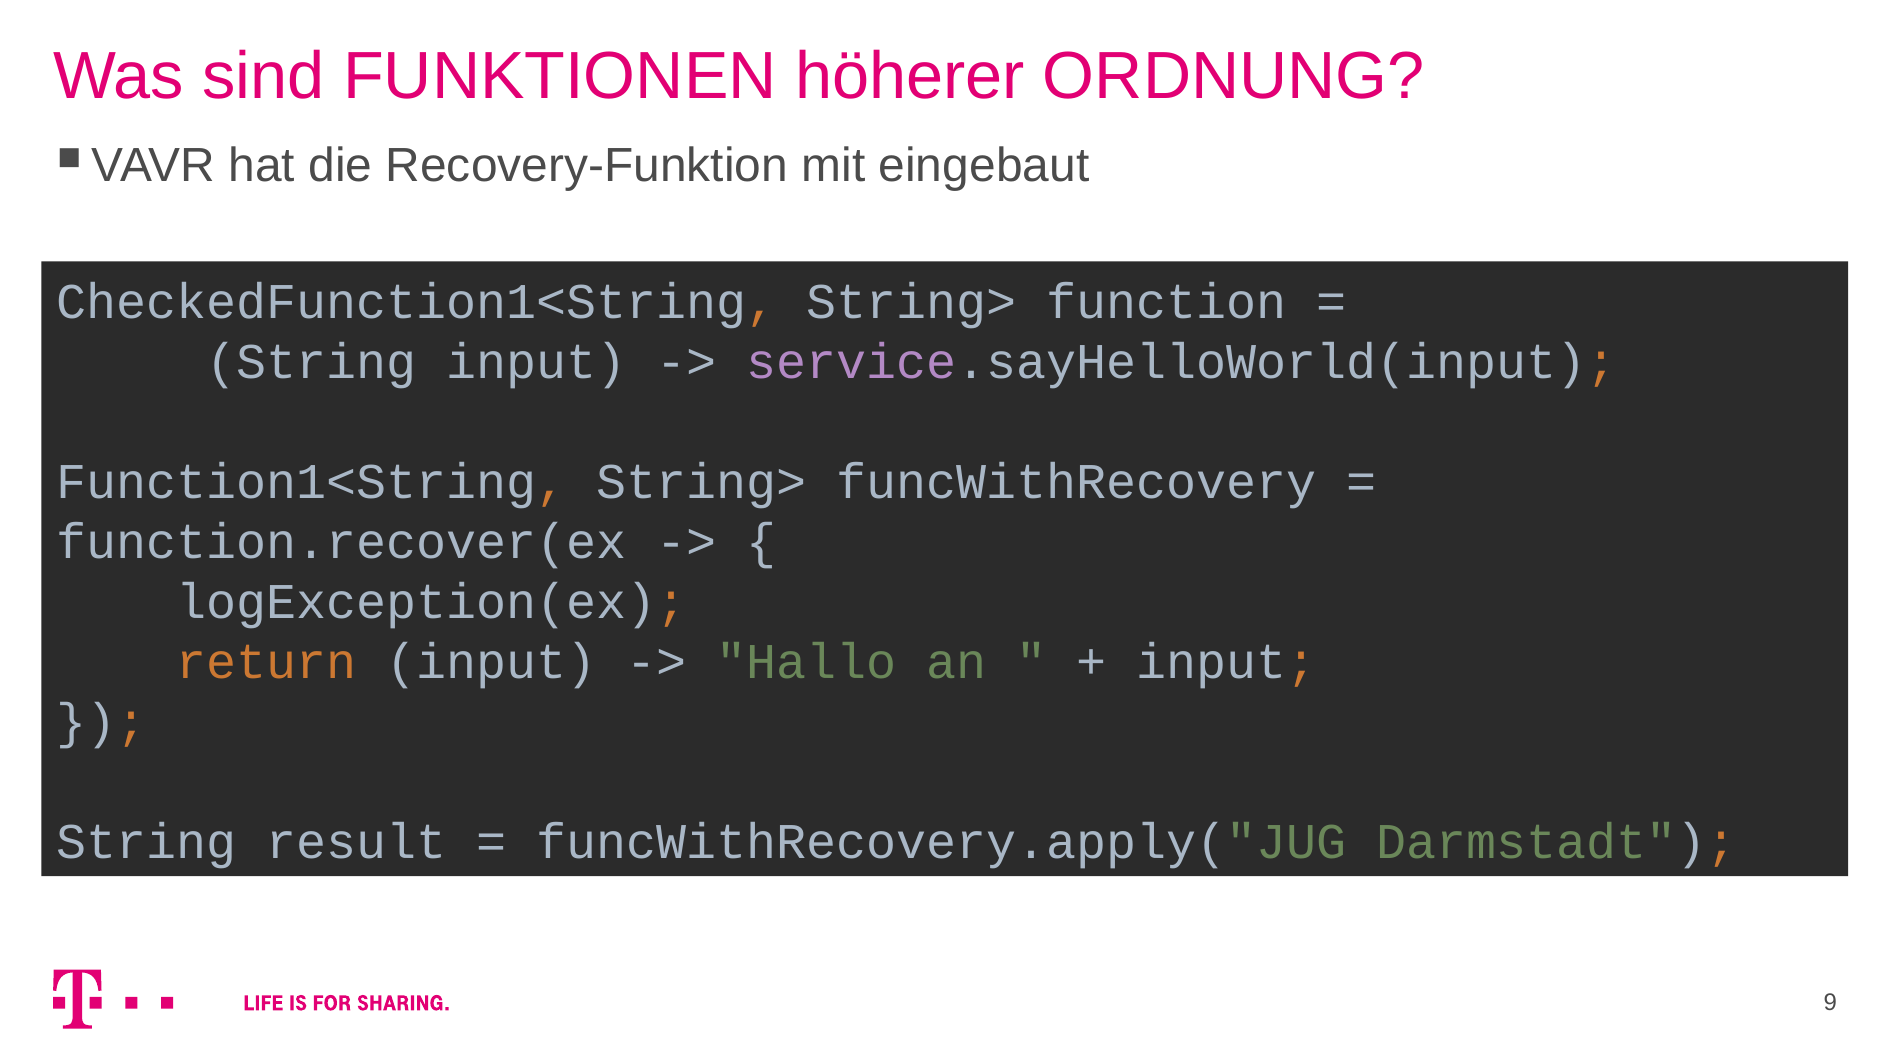

# Was sind FUNKTIONEN höherer ORDNUNG?
VAVR hat die Recovery-Funktion mit eingebaut
CheckedFunction1<String, String> function =
	(String input) -> service.sayHelloWorld(input);
Function1<String, String> funcWithRecovery = function.recover(ex -> {
    logException(ex);
    return (input) -> "Hallo an " + input;
});
String result = funcWithRecovery.apply("JUG Darmstadt");
9